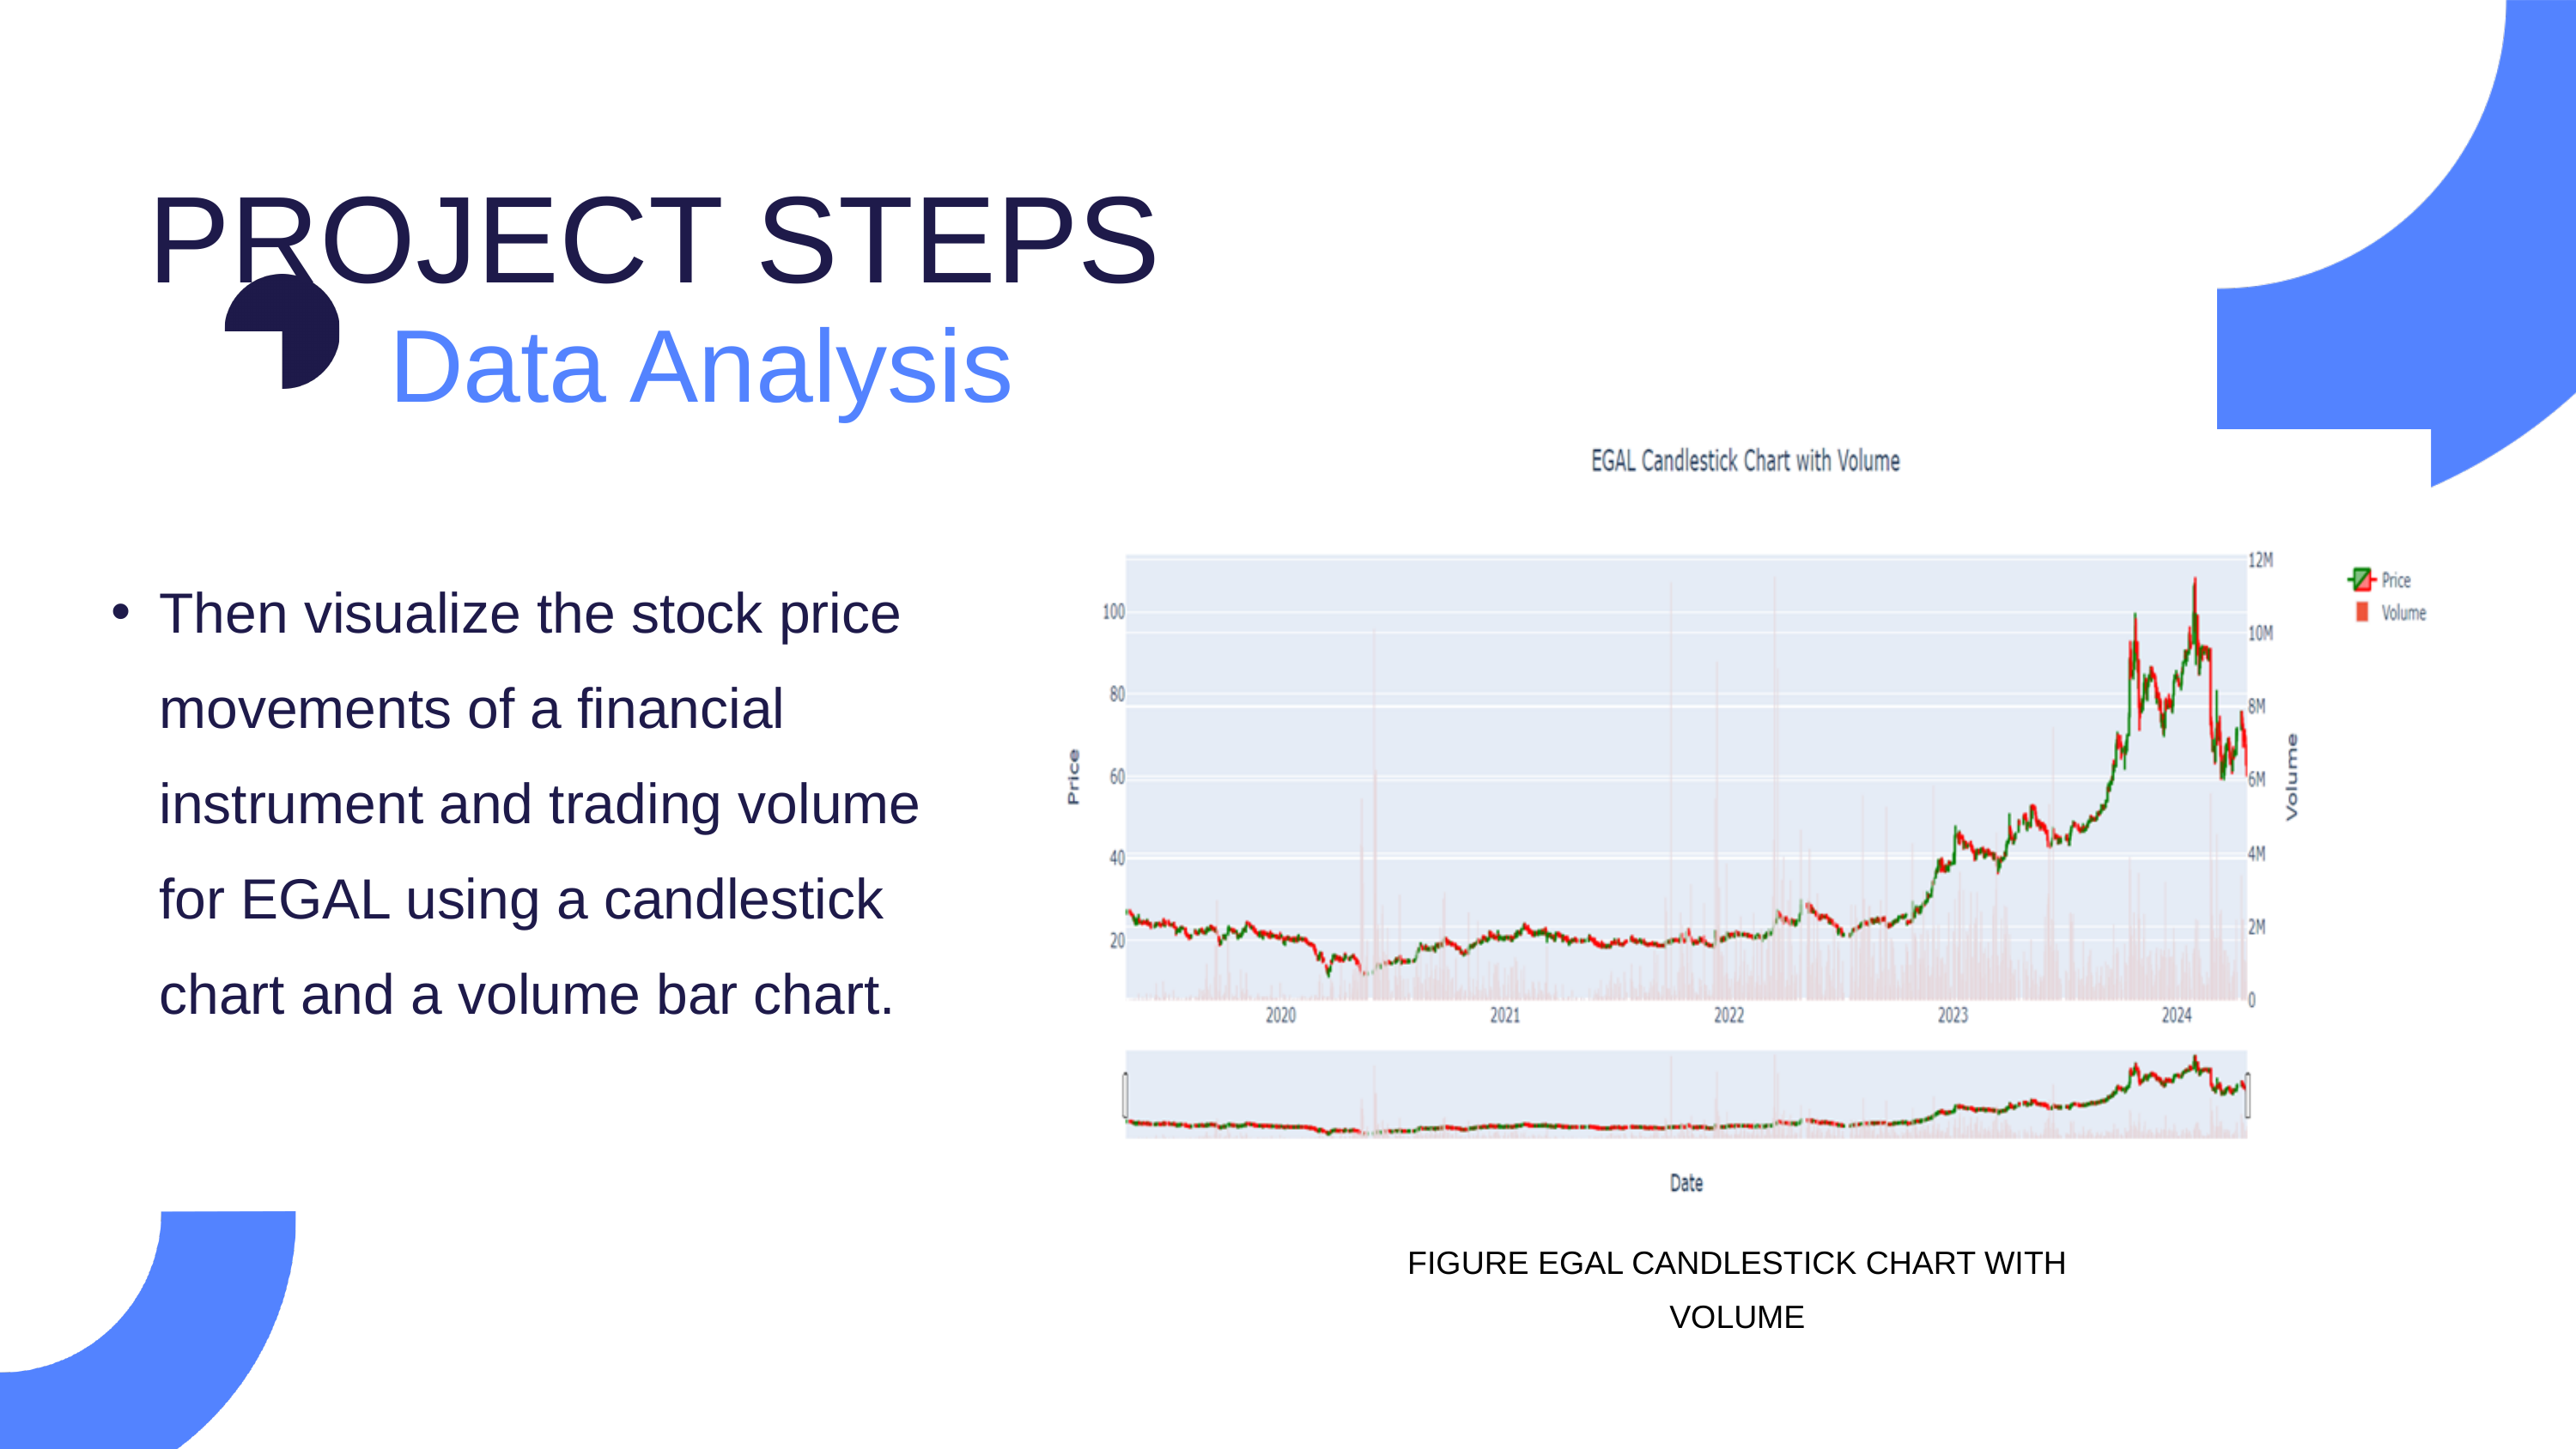

PROJECT STEPS
Data Analysis

Then visualize the stock price movements of a financial instrument and trading volume for EGAL using a candlestick chart and a volume bar chart.

FIGURE EGAL CANDLESTICK CHART WITH VOLUME